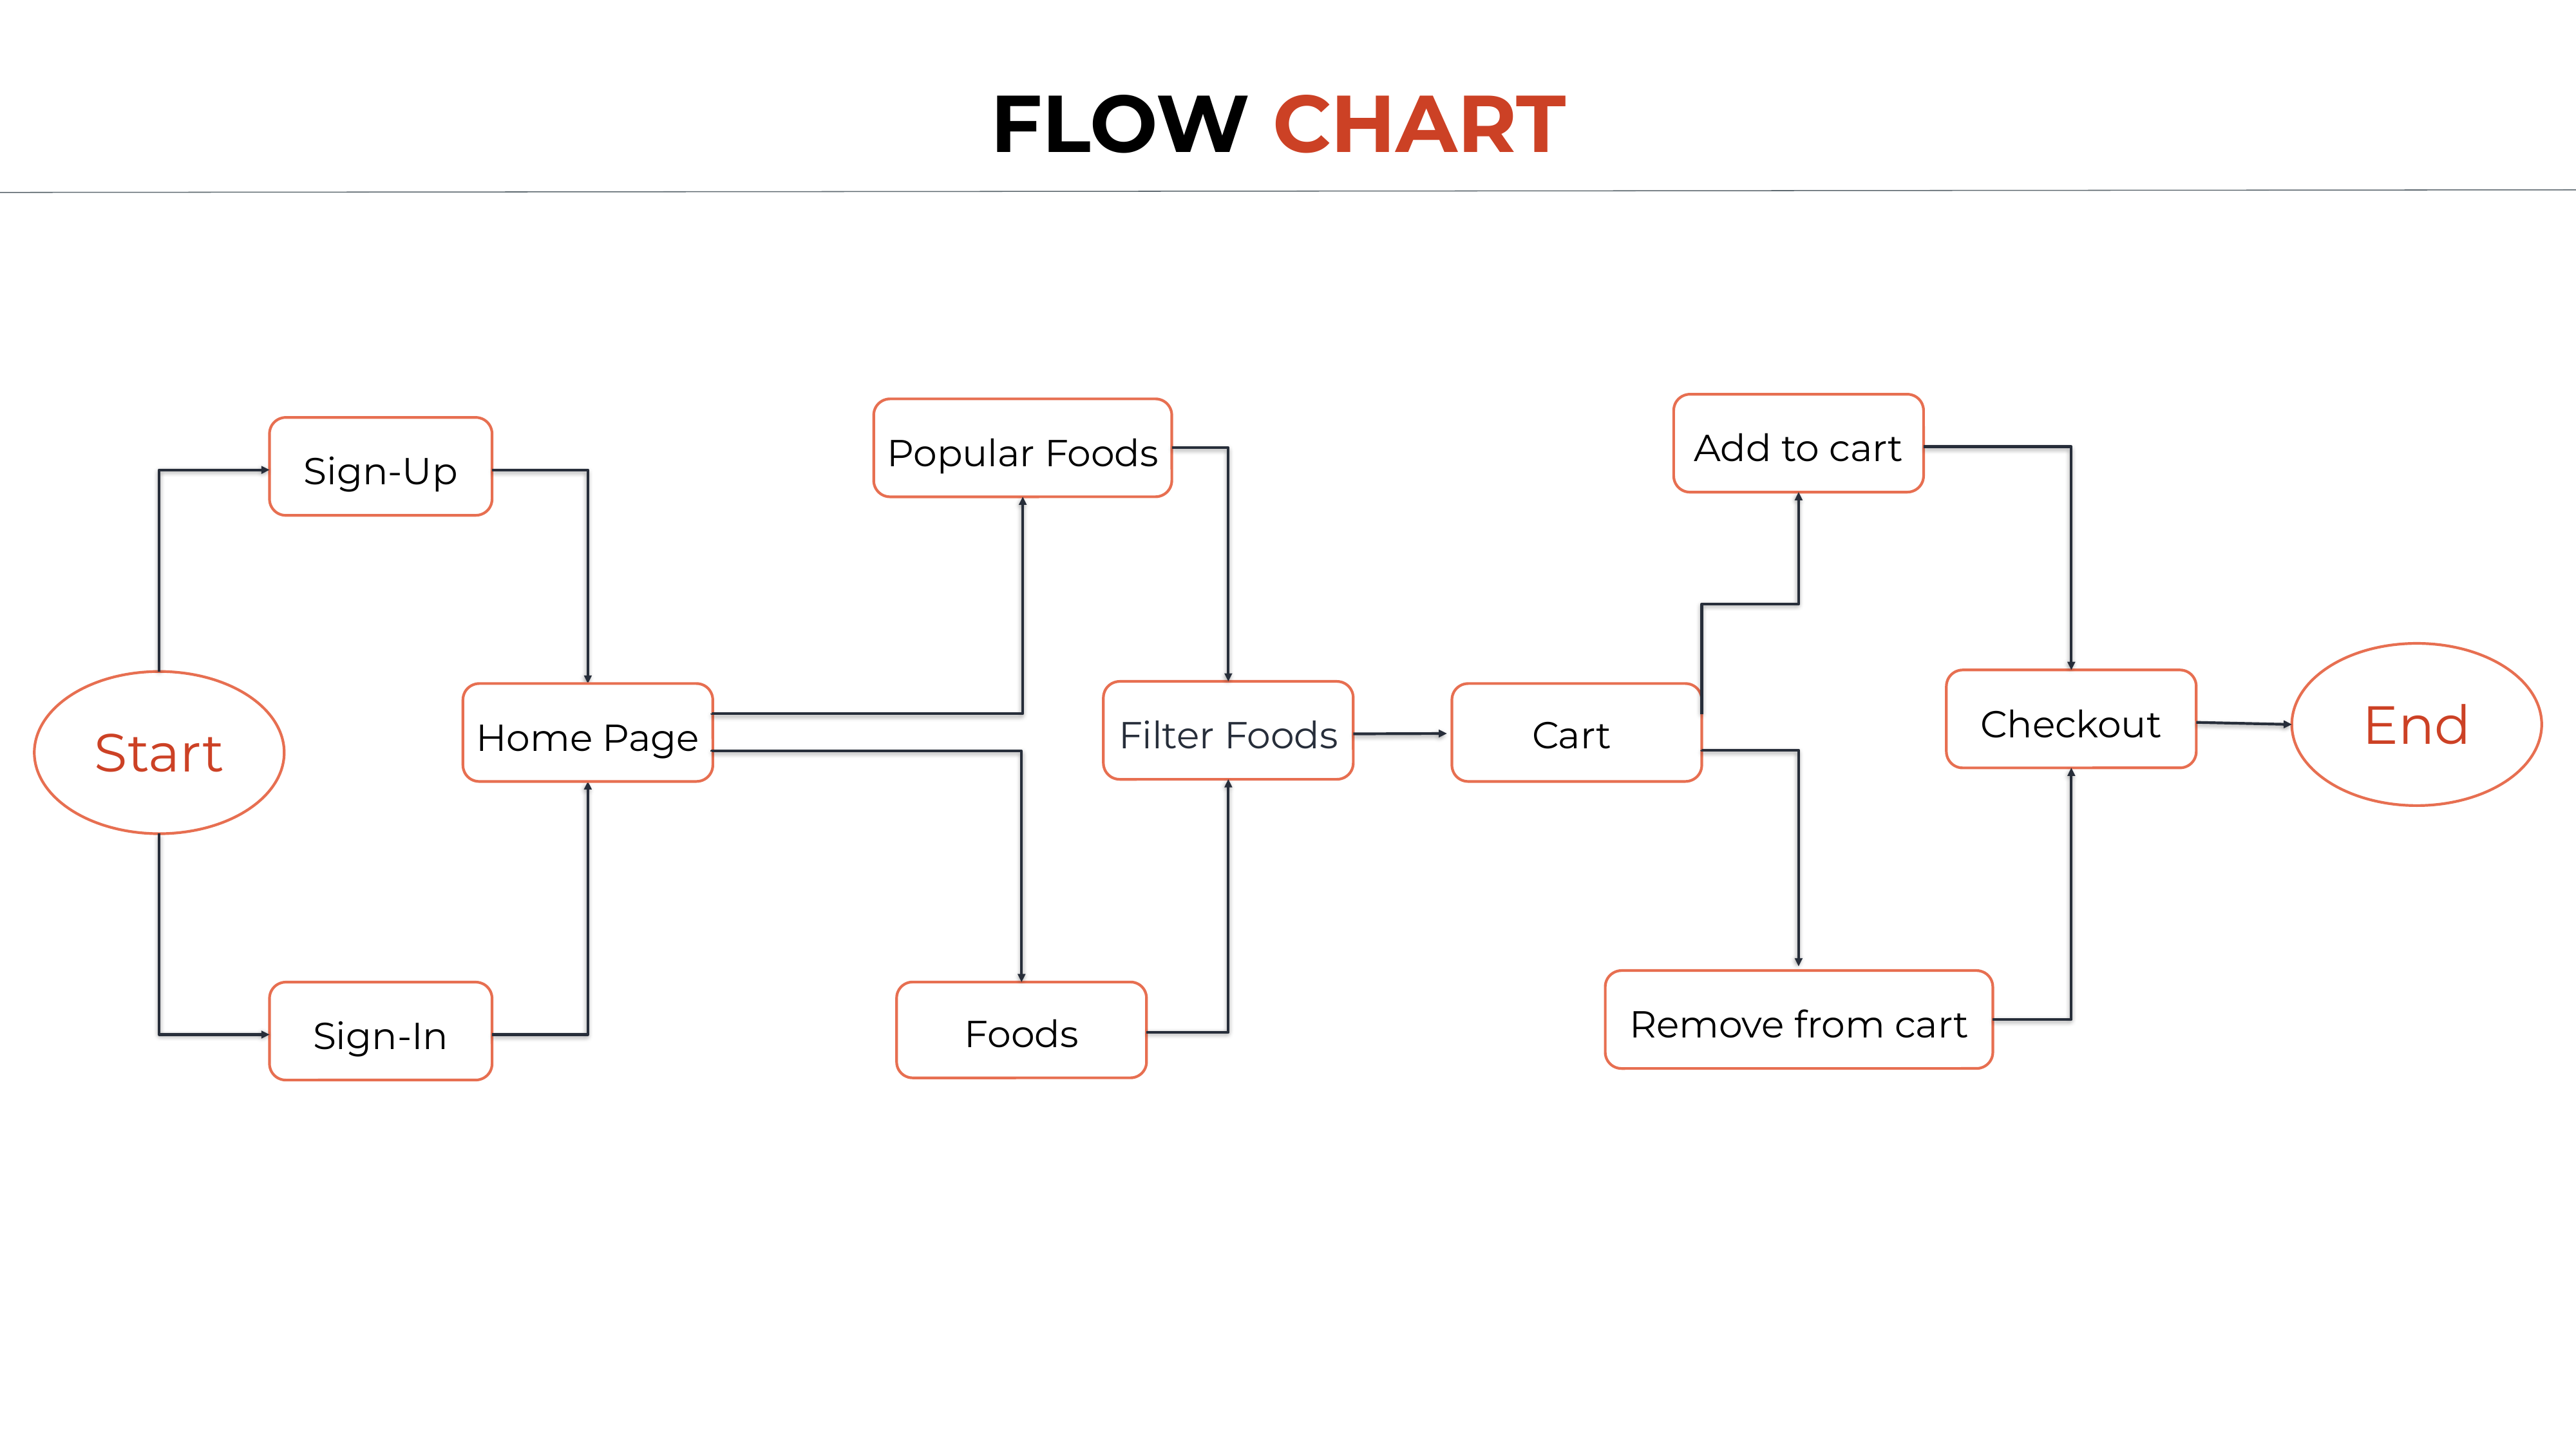

FLOW CHART

Add to cart
Popular Foods
Sign-Up

End
Checkout
Cart
Filter Foods
Home Page
Start

Remove from cart
Foods
Sign-In